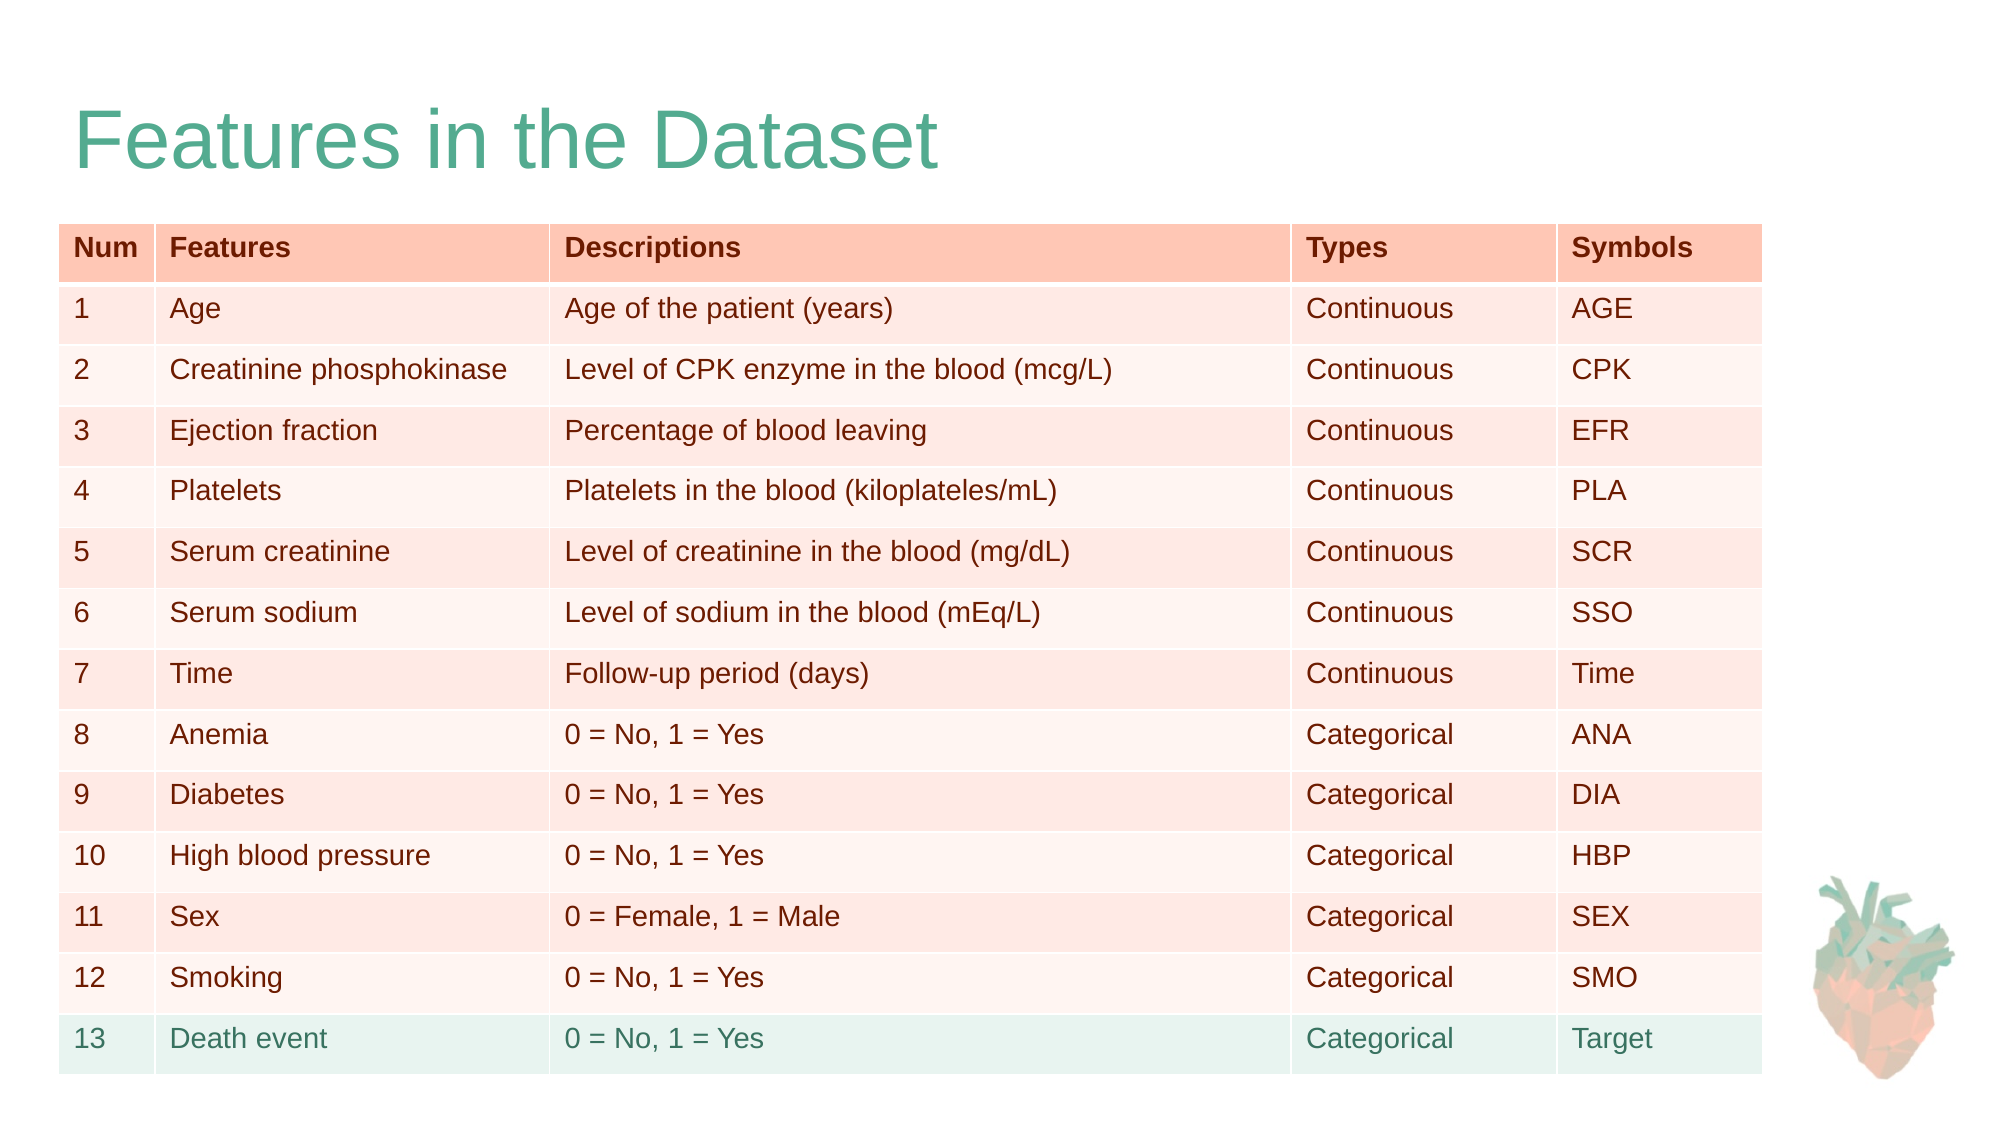

# Features in the Dataset
| Num | Features | Descriptions | Types | Symbols |
| --- | --- | --- | --- | --- |
| 1 | Age | Age of the patient (years) | Continuous | AGE |
| 2 | Creatinine phosphokinase | Level of CPK enzyme in the blood (mcg/L) | Continuous | CPK |
| 3 | Ejection fraction | Percentage of blood leaving | Continuous | EFR |
| 4 | Platelets | Platelets in the blood (kiloplateles/mL) | Continuous | PLA |
| 5 | Serum creatinine | Level of creatinine in the blood (mg/dL) | Continuous | SCR |
| 6 | Serum sodium | Level of sodium in the blood (mEq/L) | Continuous | SSO |
| 7 | Time | Follow-up period (days) | Continuous | Time |
| 8 | Anemia | 0 = No, 1 = Yes | Categorical | ANA |
| 9 | Diabetes | 0 = No, 1 = Yes | Categorical | DIA |
| 10 | High blood pressure | 0 = No, 1 = Yes | Categorical | HBP |
| 11 | Sex | 0 = Female, 1 = Male | Categorical | SEX |
| 12 | Smoking | 0 = No, 1 = Yes | Categorical | SMO |
| 13 | Death event | 0 = No, 1 = Yes | Categorical | Target |